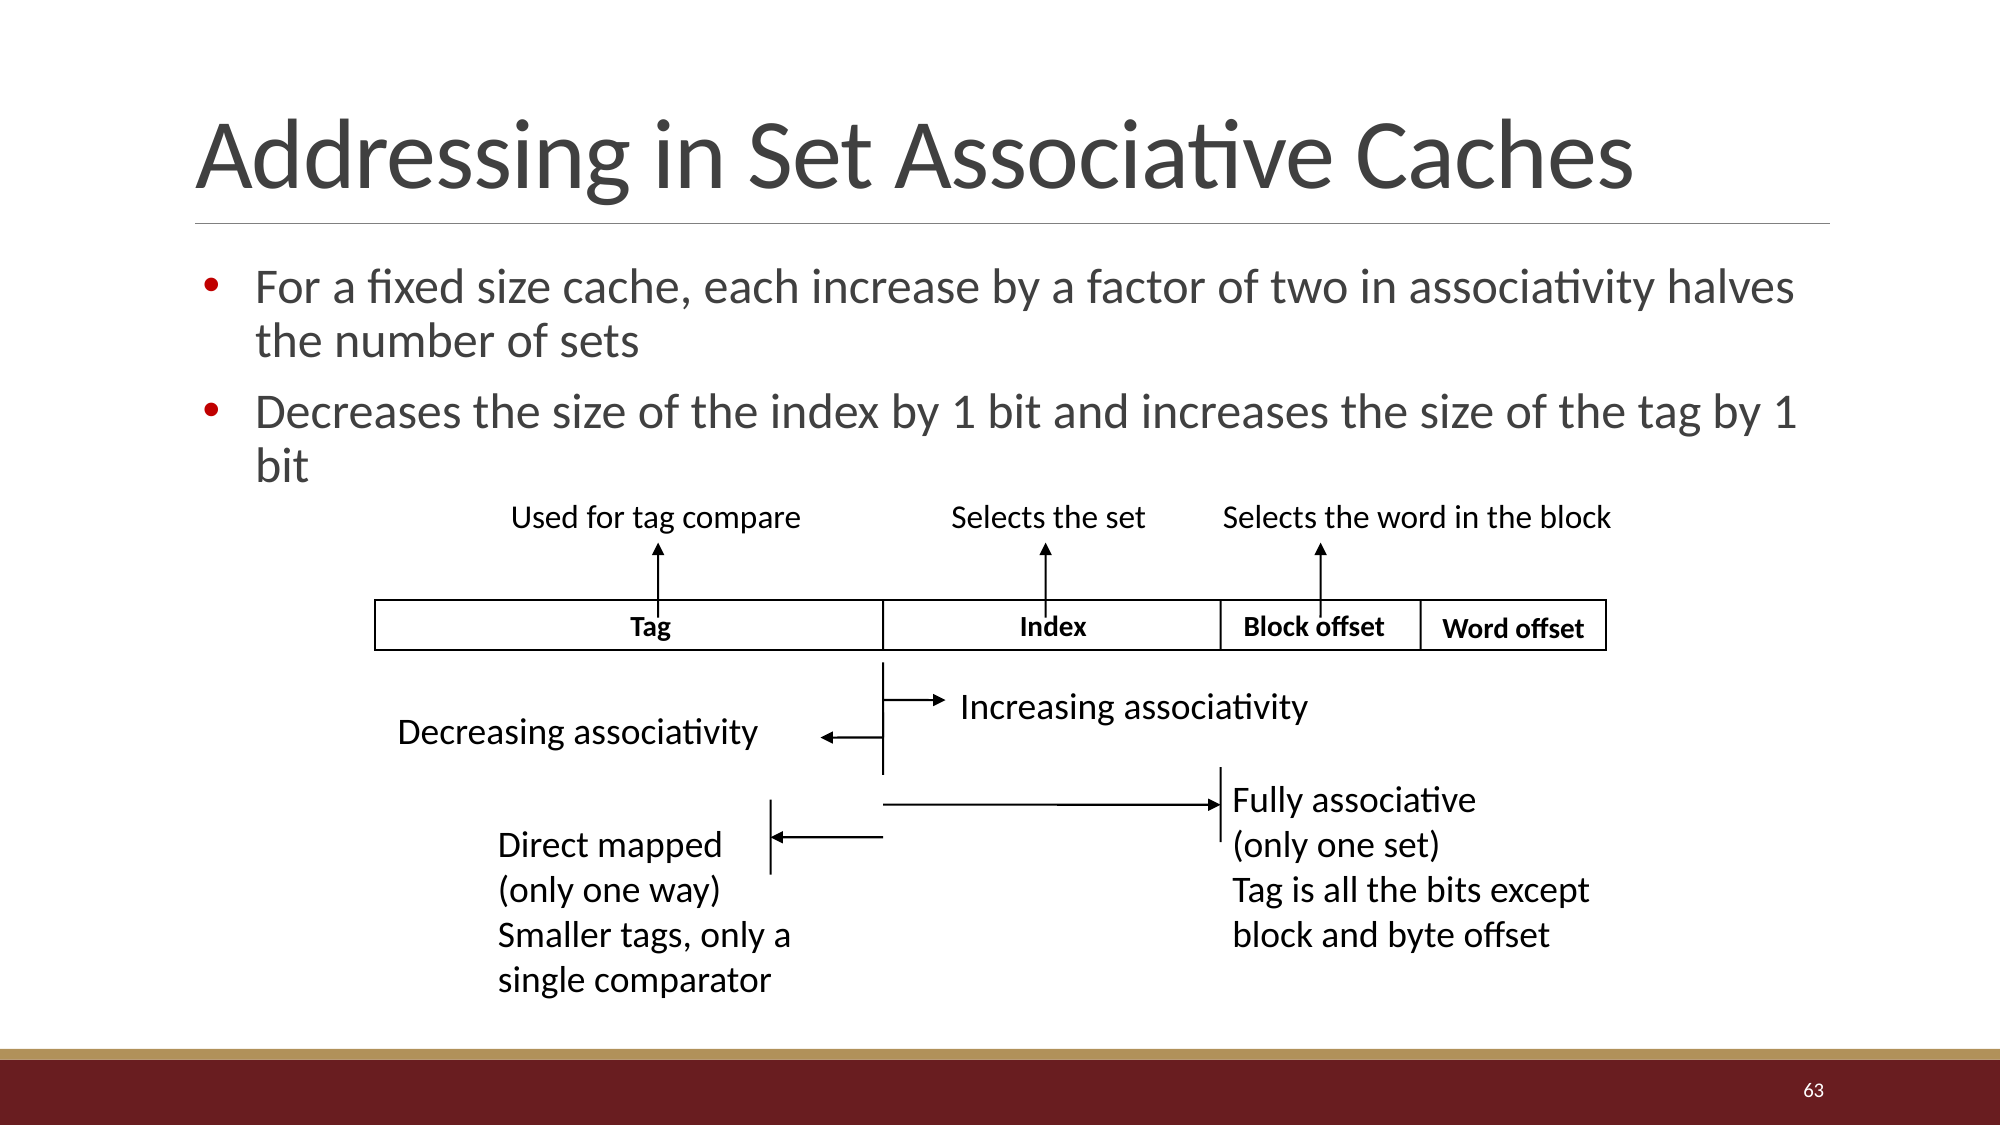

# Addressing in Set Associative Caches
For a fixed size cache, each increase by a factor of two in associativity halves the number of sets
Decreases the size of the index by 1 bit and increases the size of the tag by 1 bit
Used for tag compare

Selects the set

Selects the word in the block

Tag
Index
Block offset
Word offset

Increasing associativity

Decreasing associativity

Fully associative
(only one set)
Tag is all the bits except
block and byte offset

Direct mapped
(only one way)
Smaller tags, only a single comparator

63